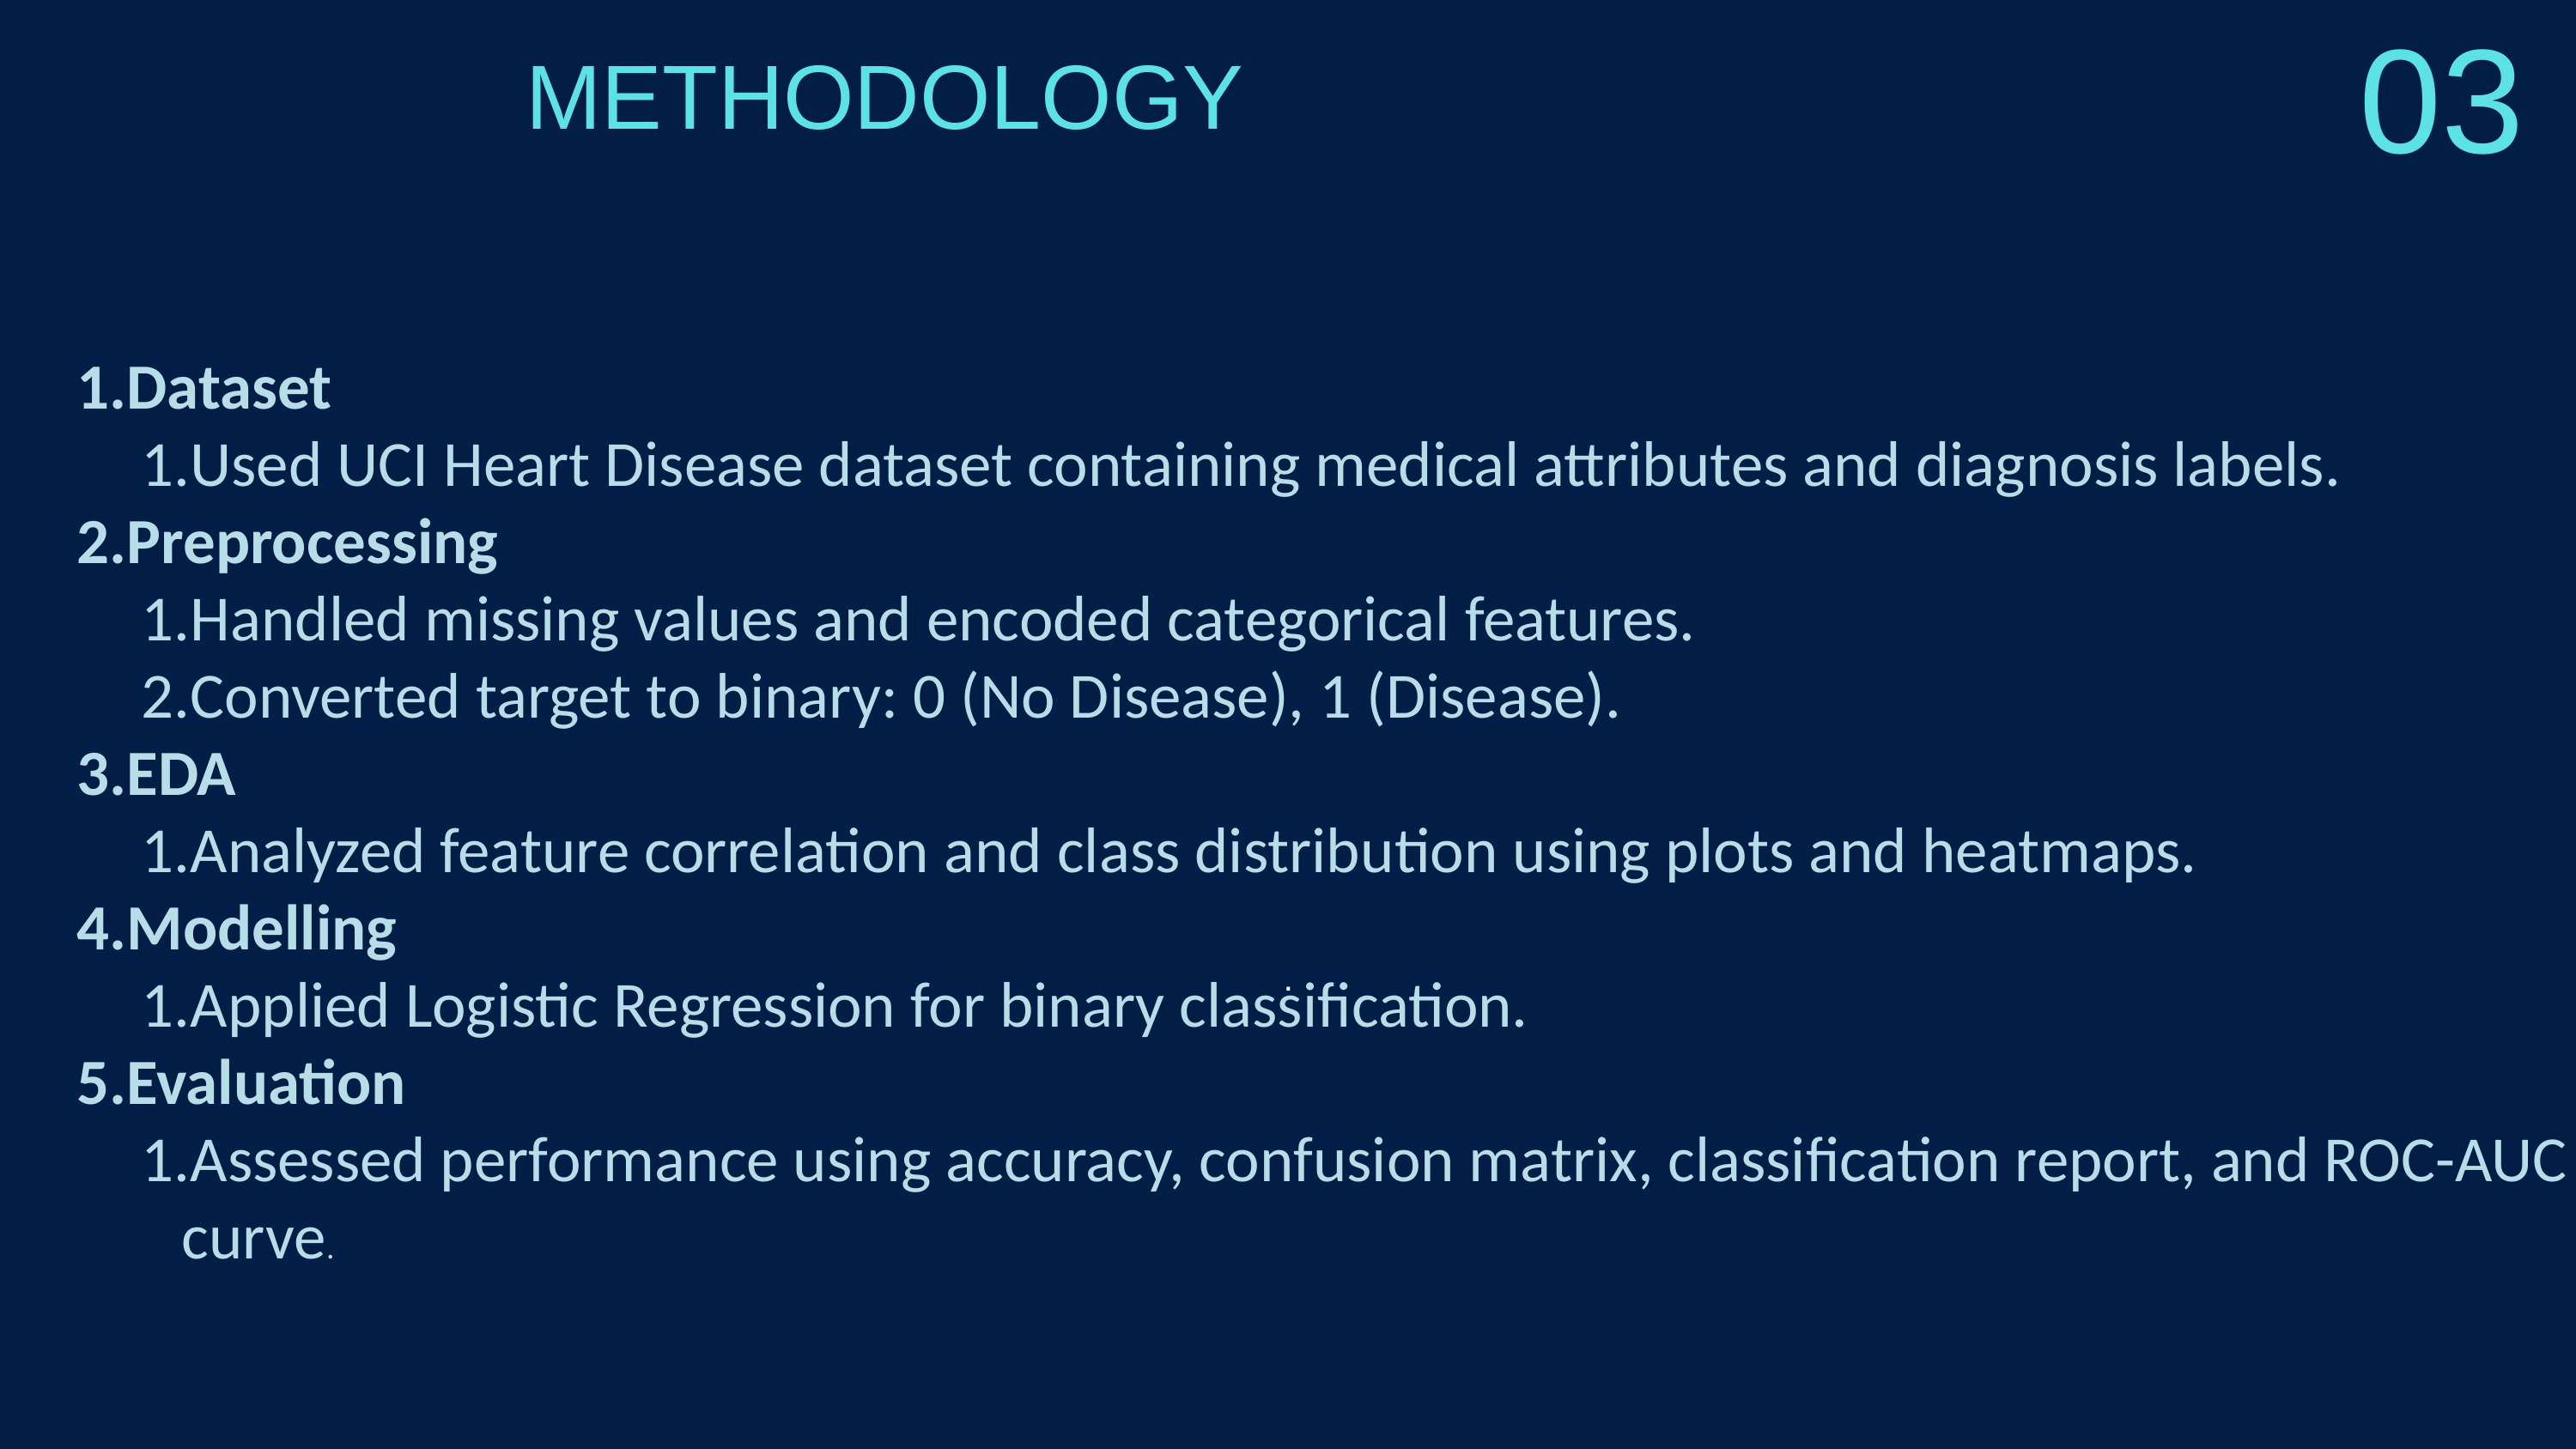

03
METHODOLOGY
Dataset
Used UCI Heart Disease dataset containing medical attributes and diagnosis labels.
Preprocessing
Handled missing values and encoded categorical features.
Converted target to binary: 0 (No Disease), 1 (Disease).
EDA
Analyzed feature correlation and class distribution using plots and heatmaps.
Modelling
Applied Logistic Regression for binary classification.
Evaluation
Assessed performance using accuracy, confusion matrix, classification report, and ROC-AUC curve.

.